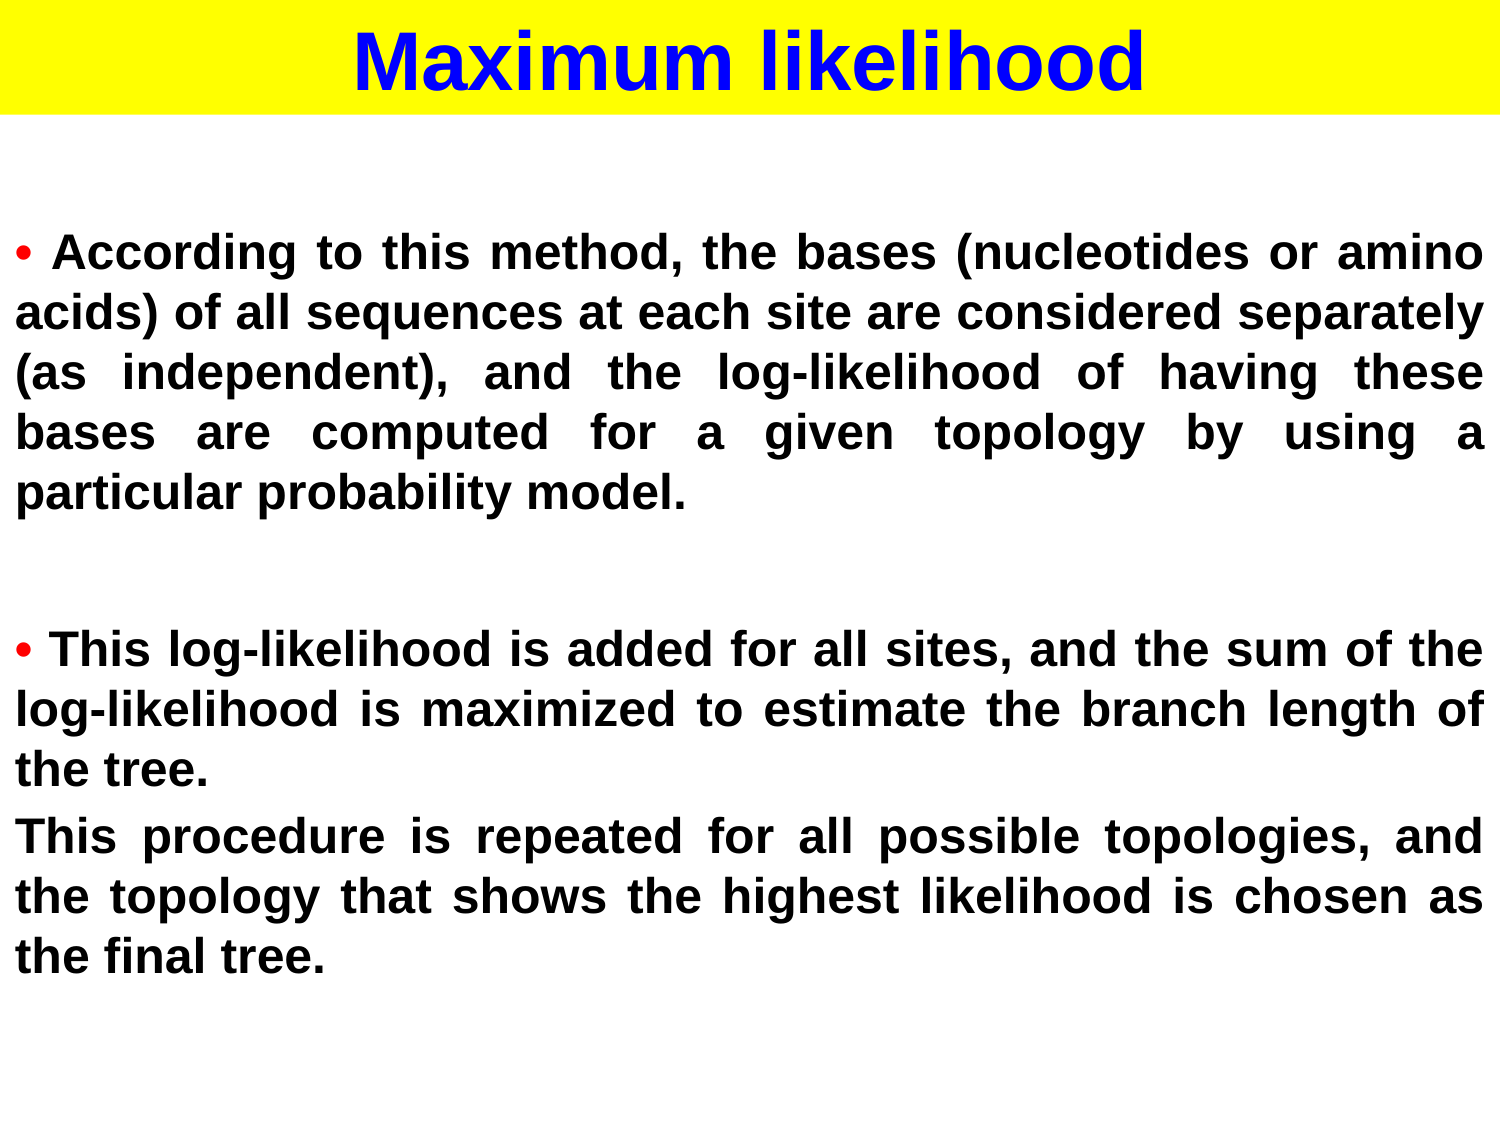

Maximum likelihood
• According to this method, the bases (nucleotides or amino acids) of all sequences at each site are considered separately (as independent), and the log-likelihood of having these bases are computed for a given topology by using a particular probability model.
• This log-likelihood is added for all sites, and the sum of the log-likelihood is maximized to estimate the branch length of the tree.
This procedure is repeated for all possible topologies, and the topology that shows the highest likelihood is chosen as the final tree.